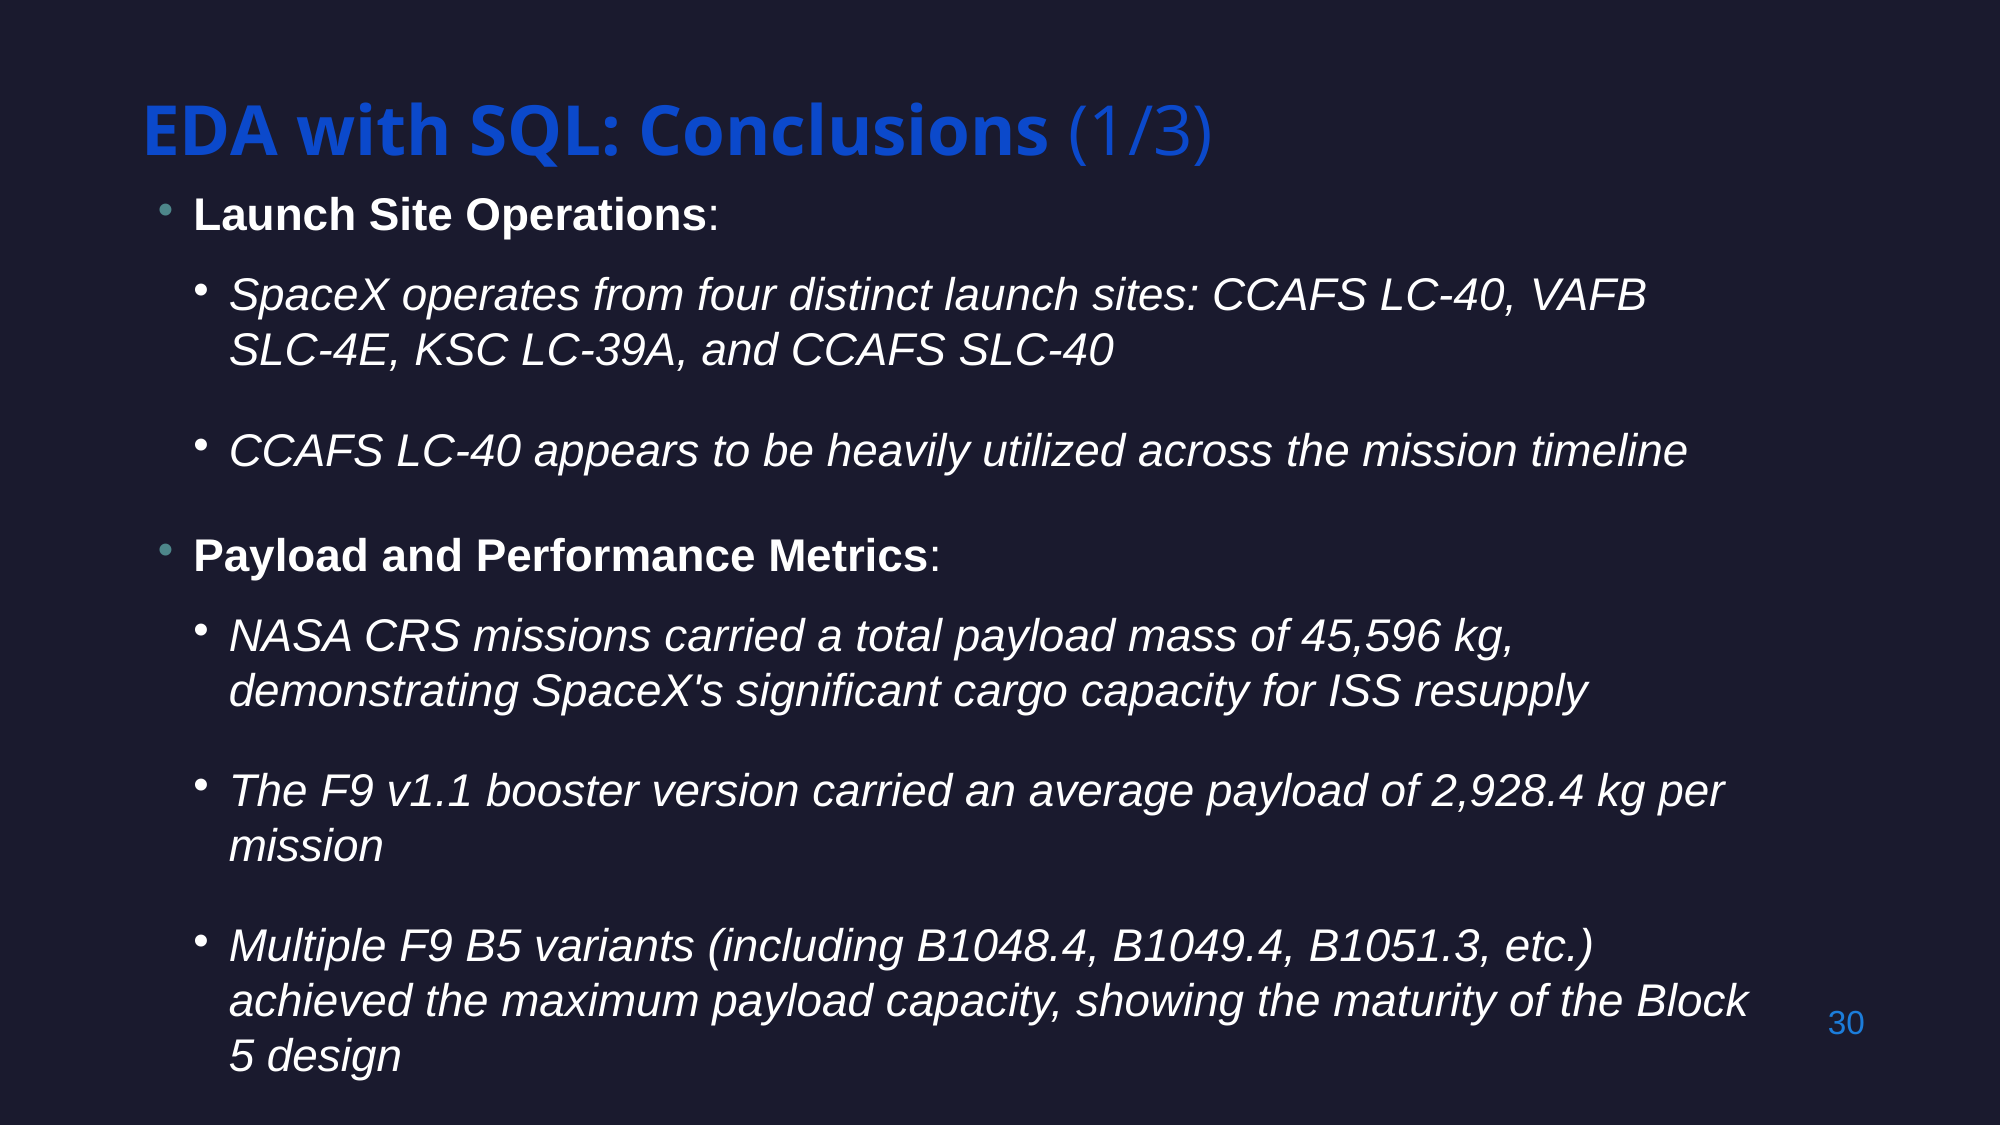

EDA with SQL: Conclusions (1/3)
# Launch Site Operations:
SpaceX operates from four distinct launch sites: CCAFS LC-40, VAFB SLC-4E, KSC LC-39A, and CCAFS SLC-40
CCAFS LC-40 appears to be heavily utilized across the mission timeline
Payload and Performance Metrics:
NASA CRS missions carried a total payload mass of 45,596 kg, demonstrating SpaceX's significant cargo capacity for ISS resupply
The F9 v1.1 booster version carried an average payload of 2,928.4 kg per mission
Multiple F9 B5 variants (including B1048.4, B1049.4, B1051.3, etc.) achieved the maximum payload capacity, showing the maturity of the Block 5 design
30